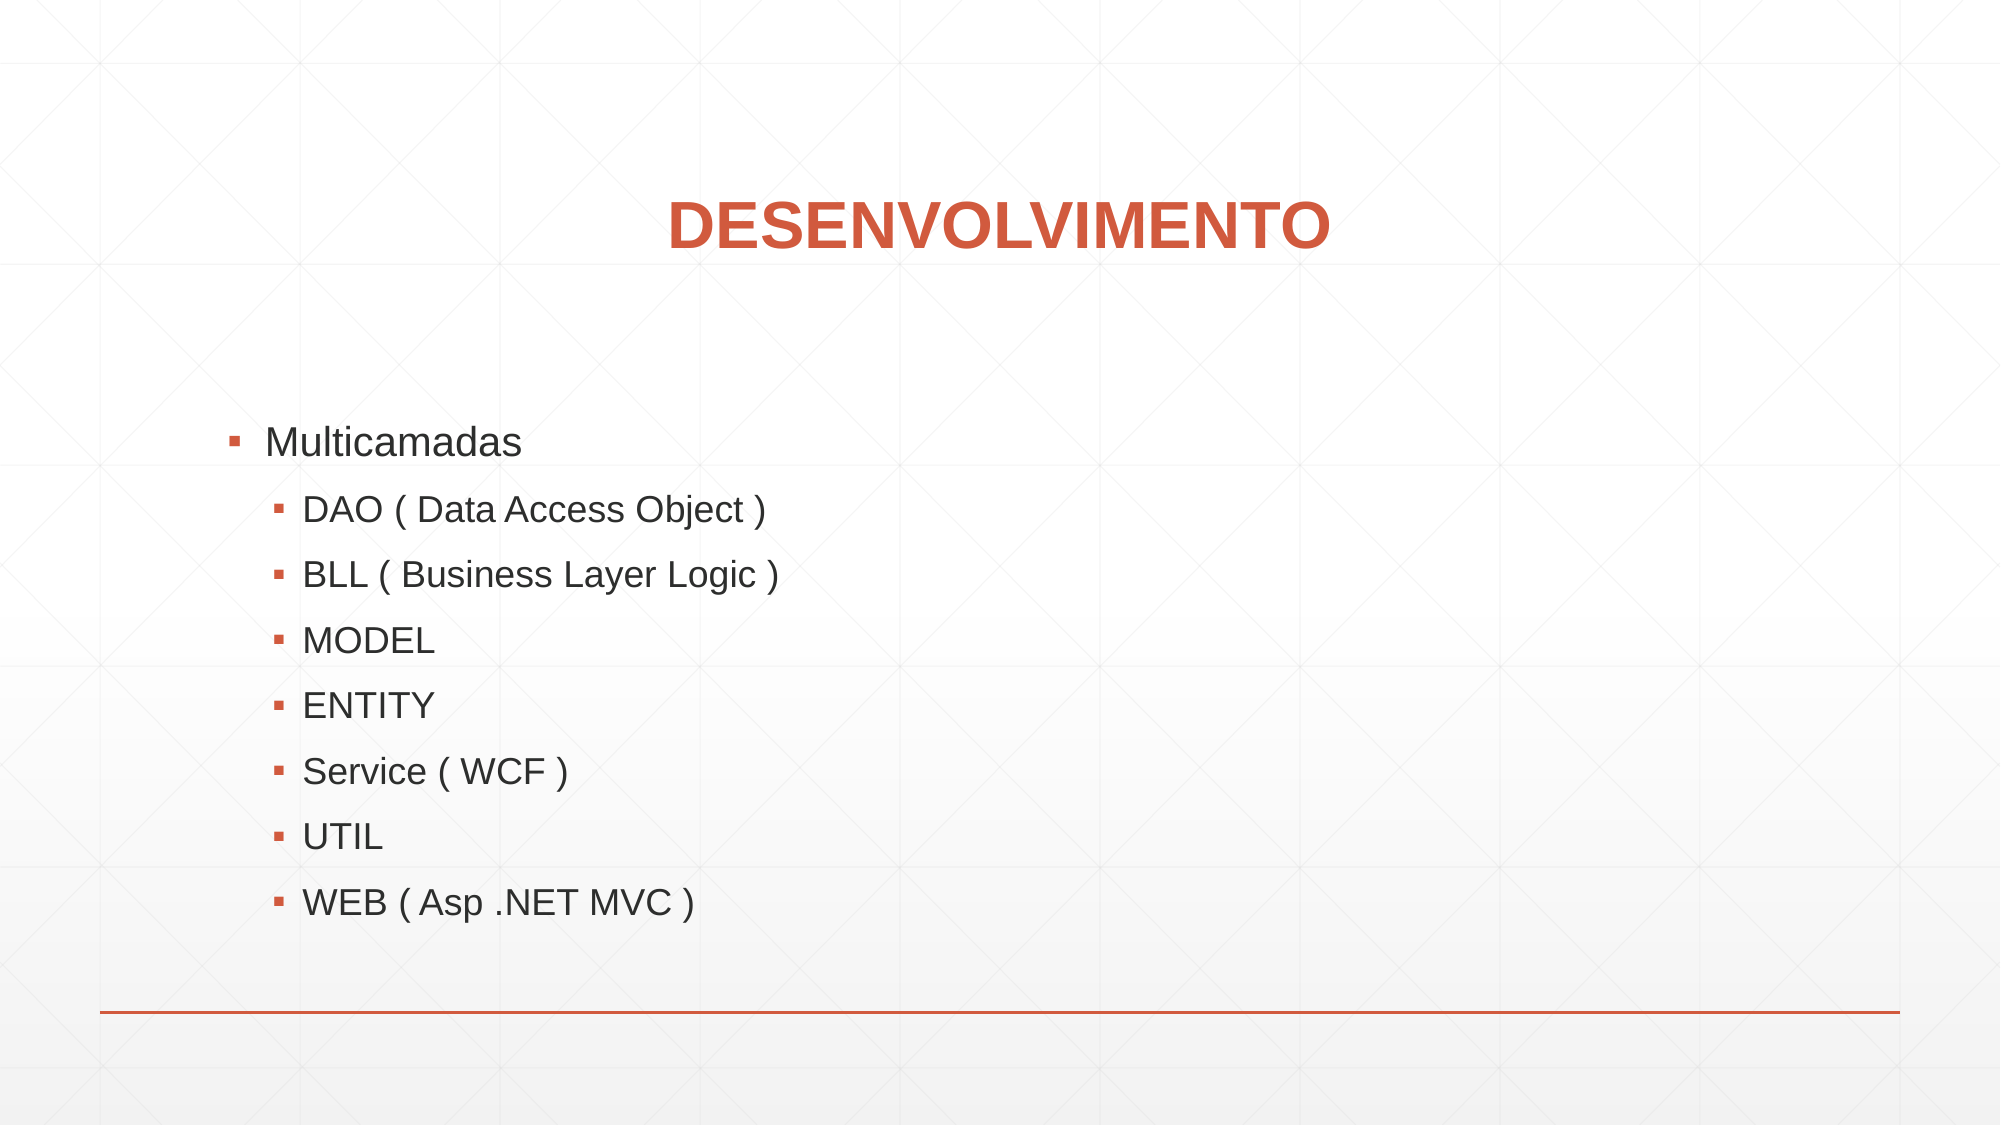

# DESENVOLVIMENTO

Multicamadas
DAO ( Data Access Object )
BLL ( Business Layer Logic )
MODEL
ENTITY
Service ( WCF )
UTIL
WEB ( Asp .NET MVC )